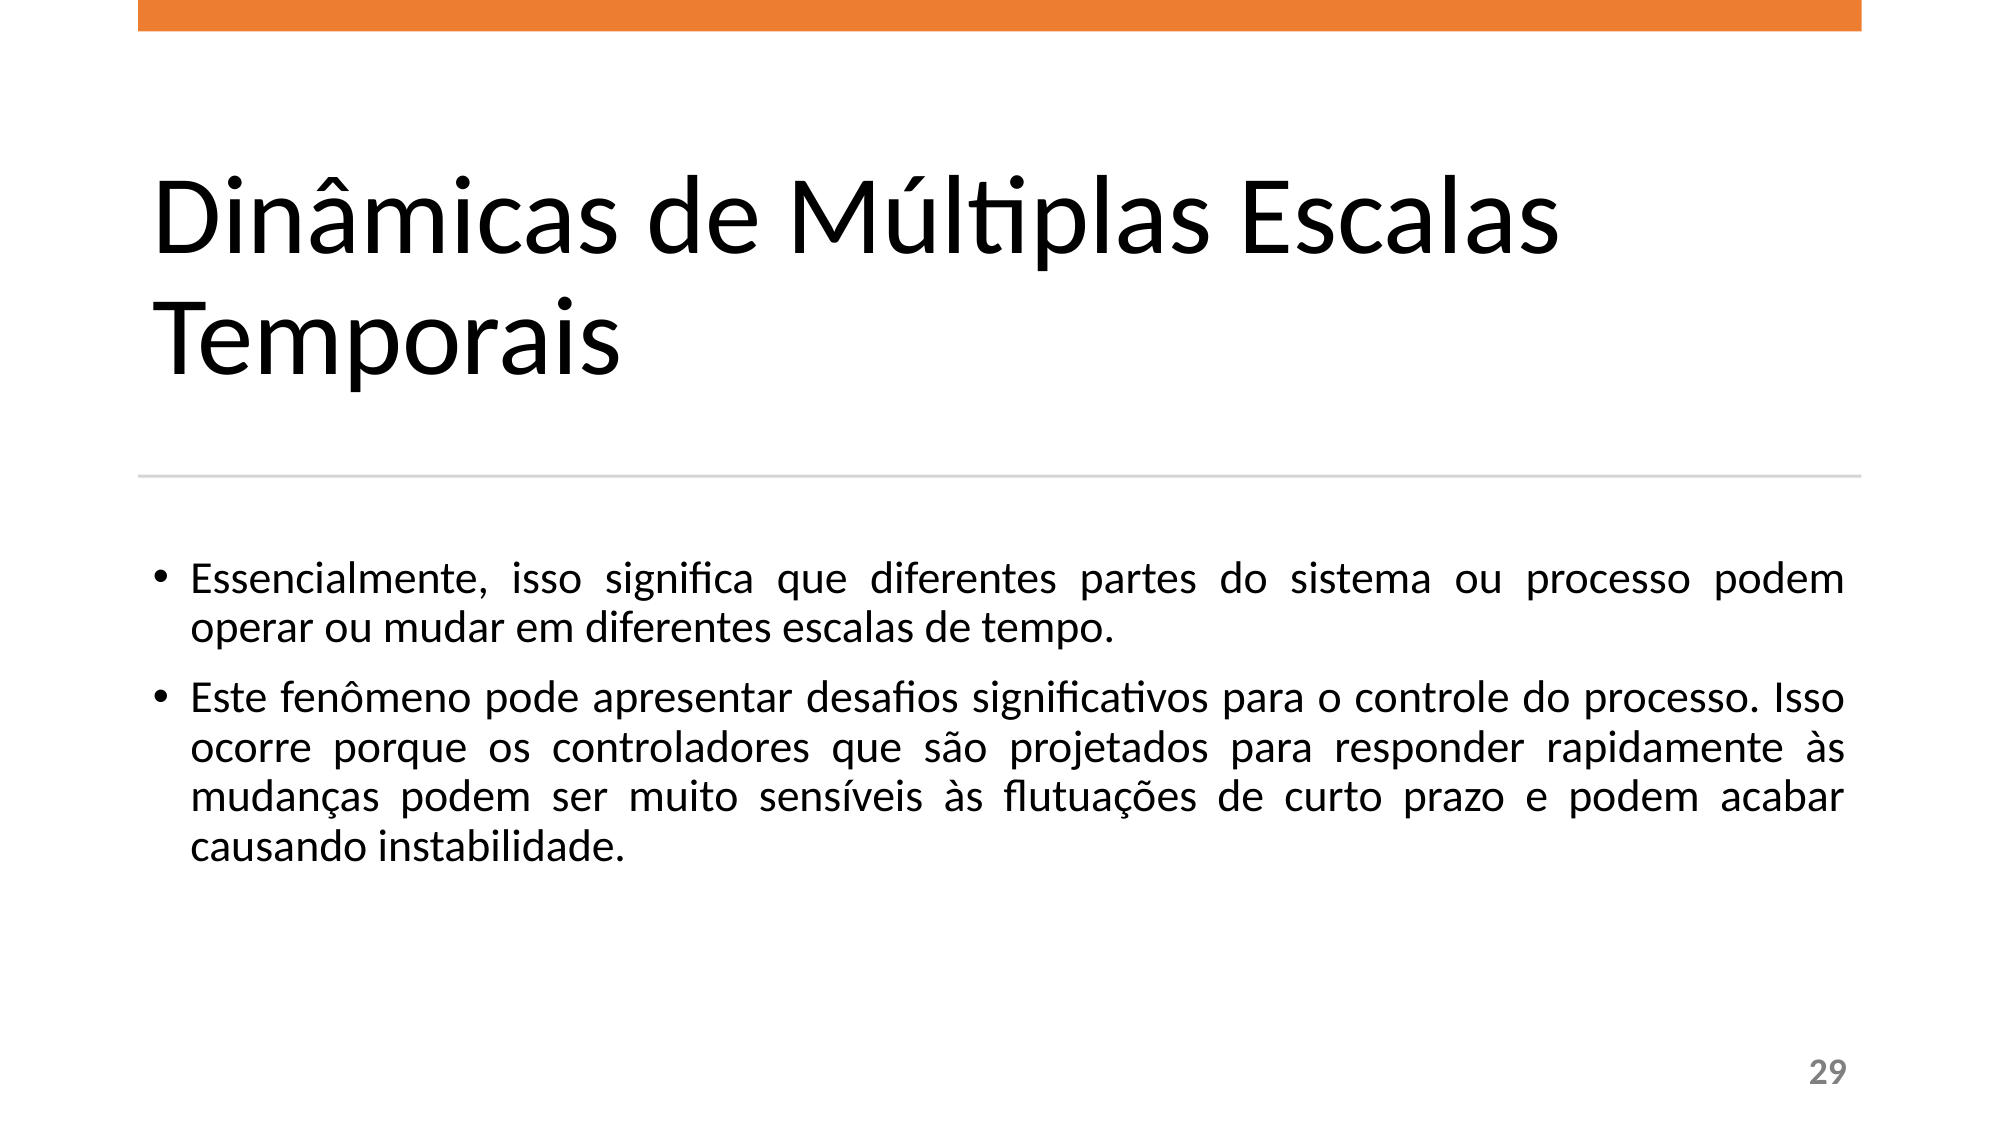

# Dinâmicas de Múltiplas Escalas Temporais

Essencialmente, isso significa que diferentes partes do sistema ou processo podem operar ou mudar em diferentes escalas de tempo.
Este fenômeno pode apresentar desafios significativos para o controle do processo. Isso ocorre porque os controladores que são projetados para responder rapidamente às mudanças podem ser muito sensíveis às flutuações de curto prazo e podem acabar causando instabilidade.
29